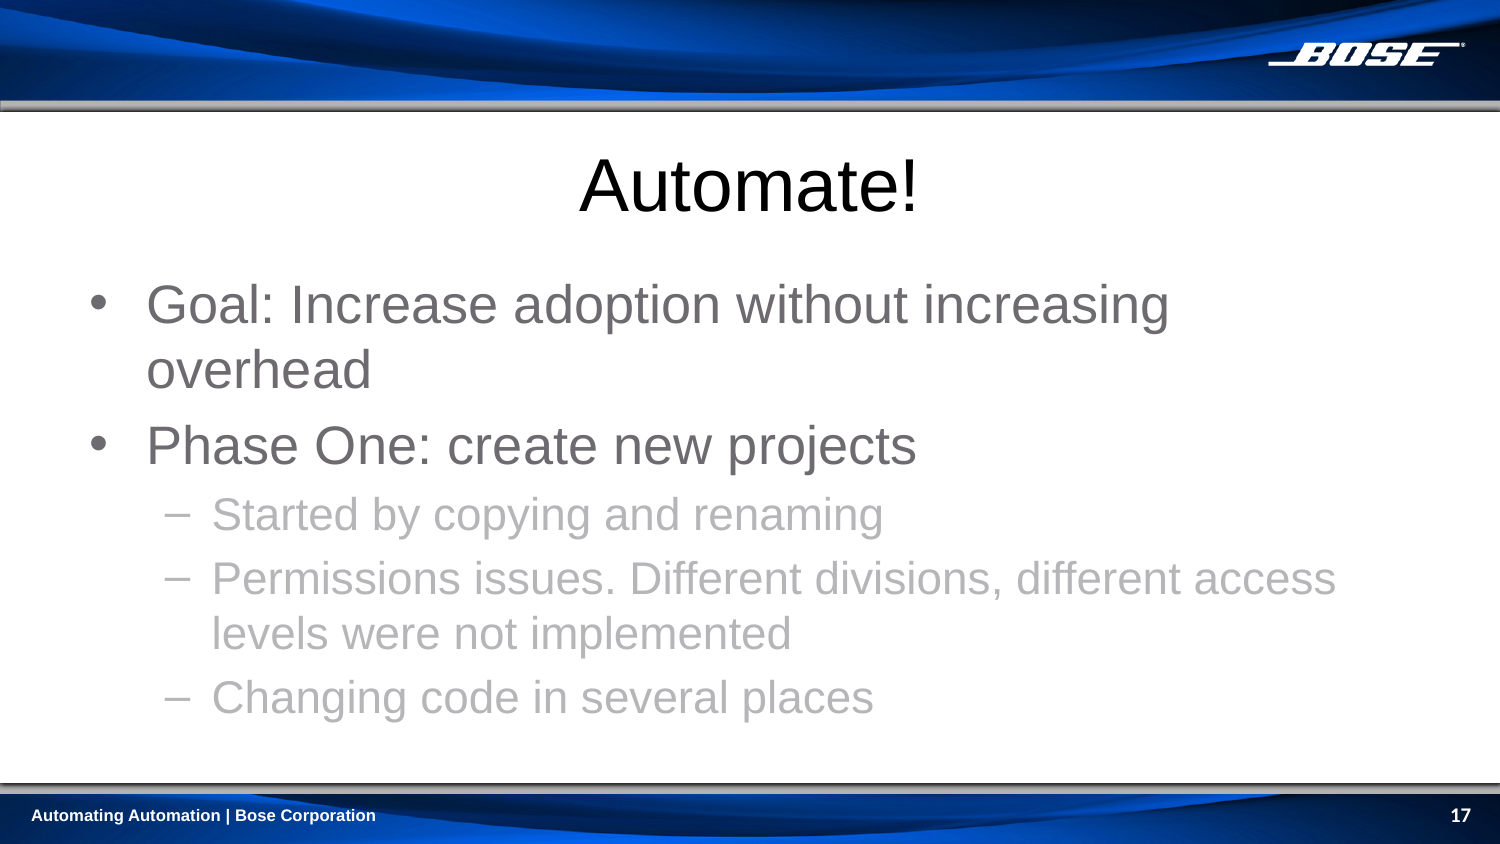

# Automate!
Goal: Increase adoption without increasing overhead
Phase One: create new projects
Started by copying and renaming
Permissions issues. Different divisions, different access levels were not implemented
Changing code in several places